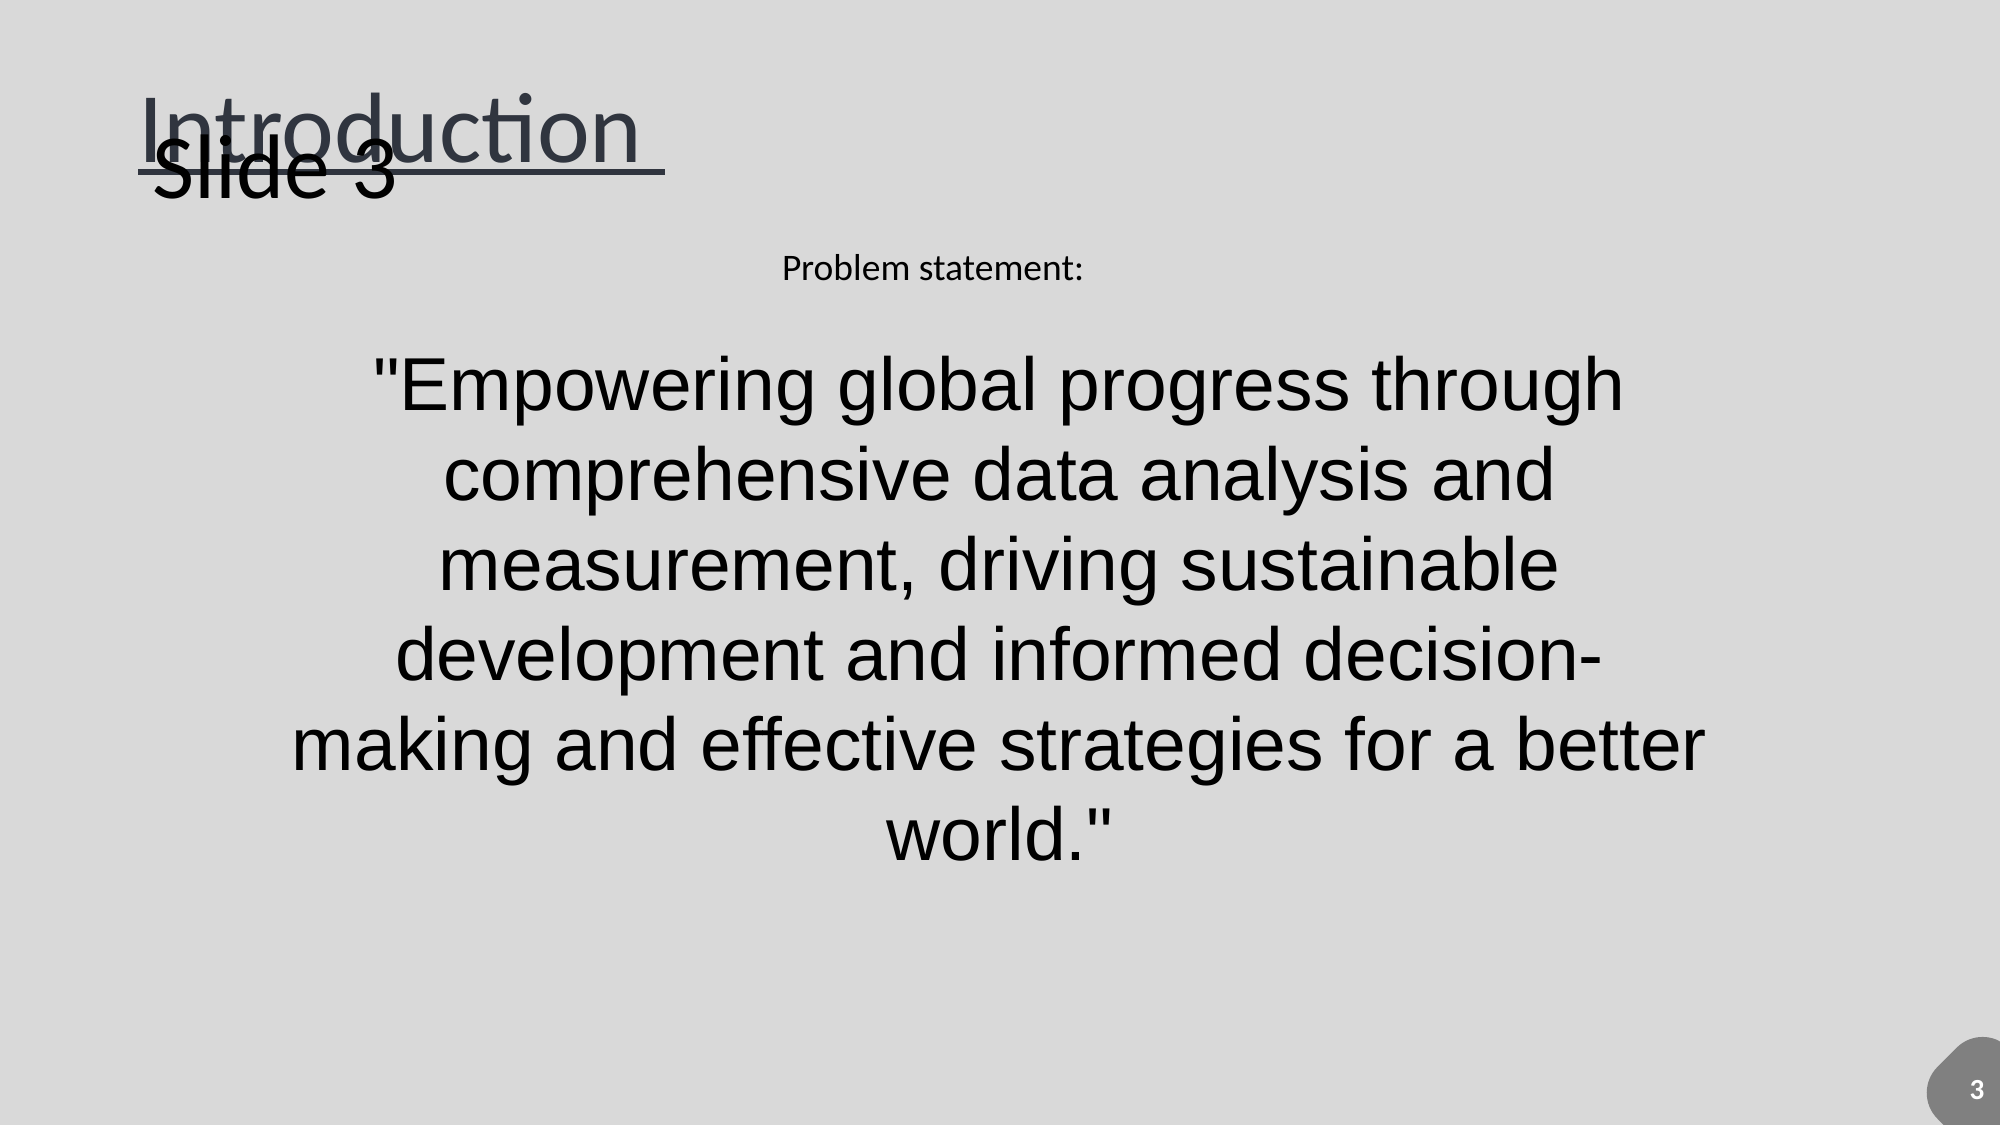

# Slide 3
Introduction
Problem statement:
"Empowering global progress through comprehensive data analysis and measurement, driving sustainable development and informed decision-making and effective strategies for a better world."

3